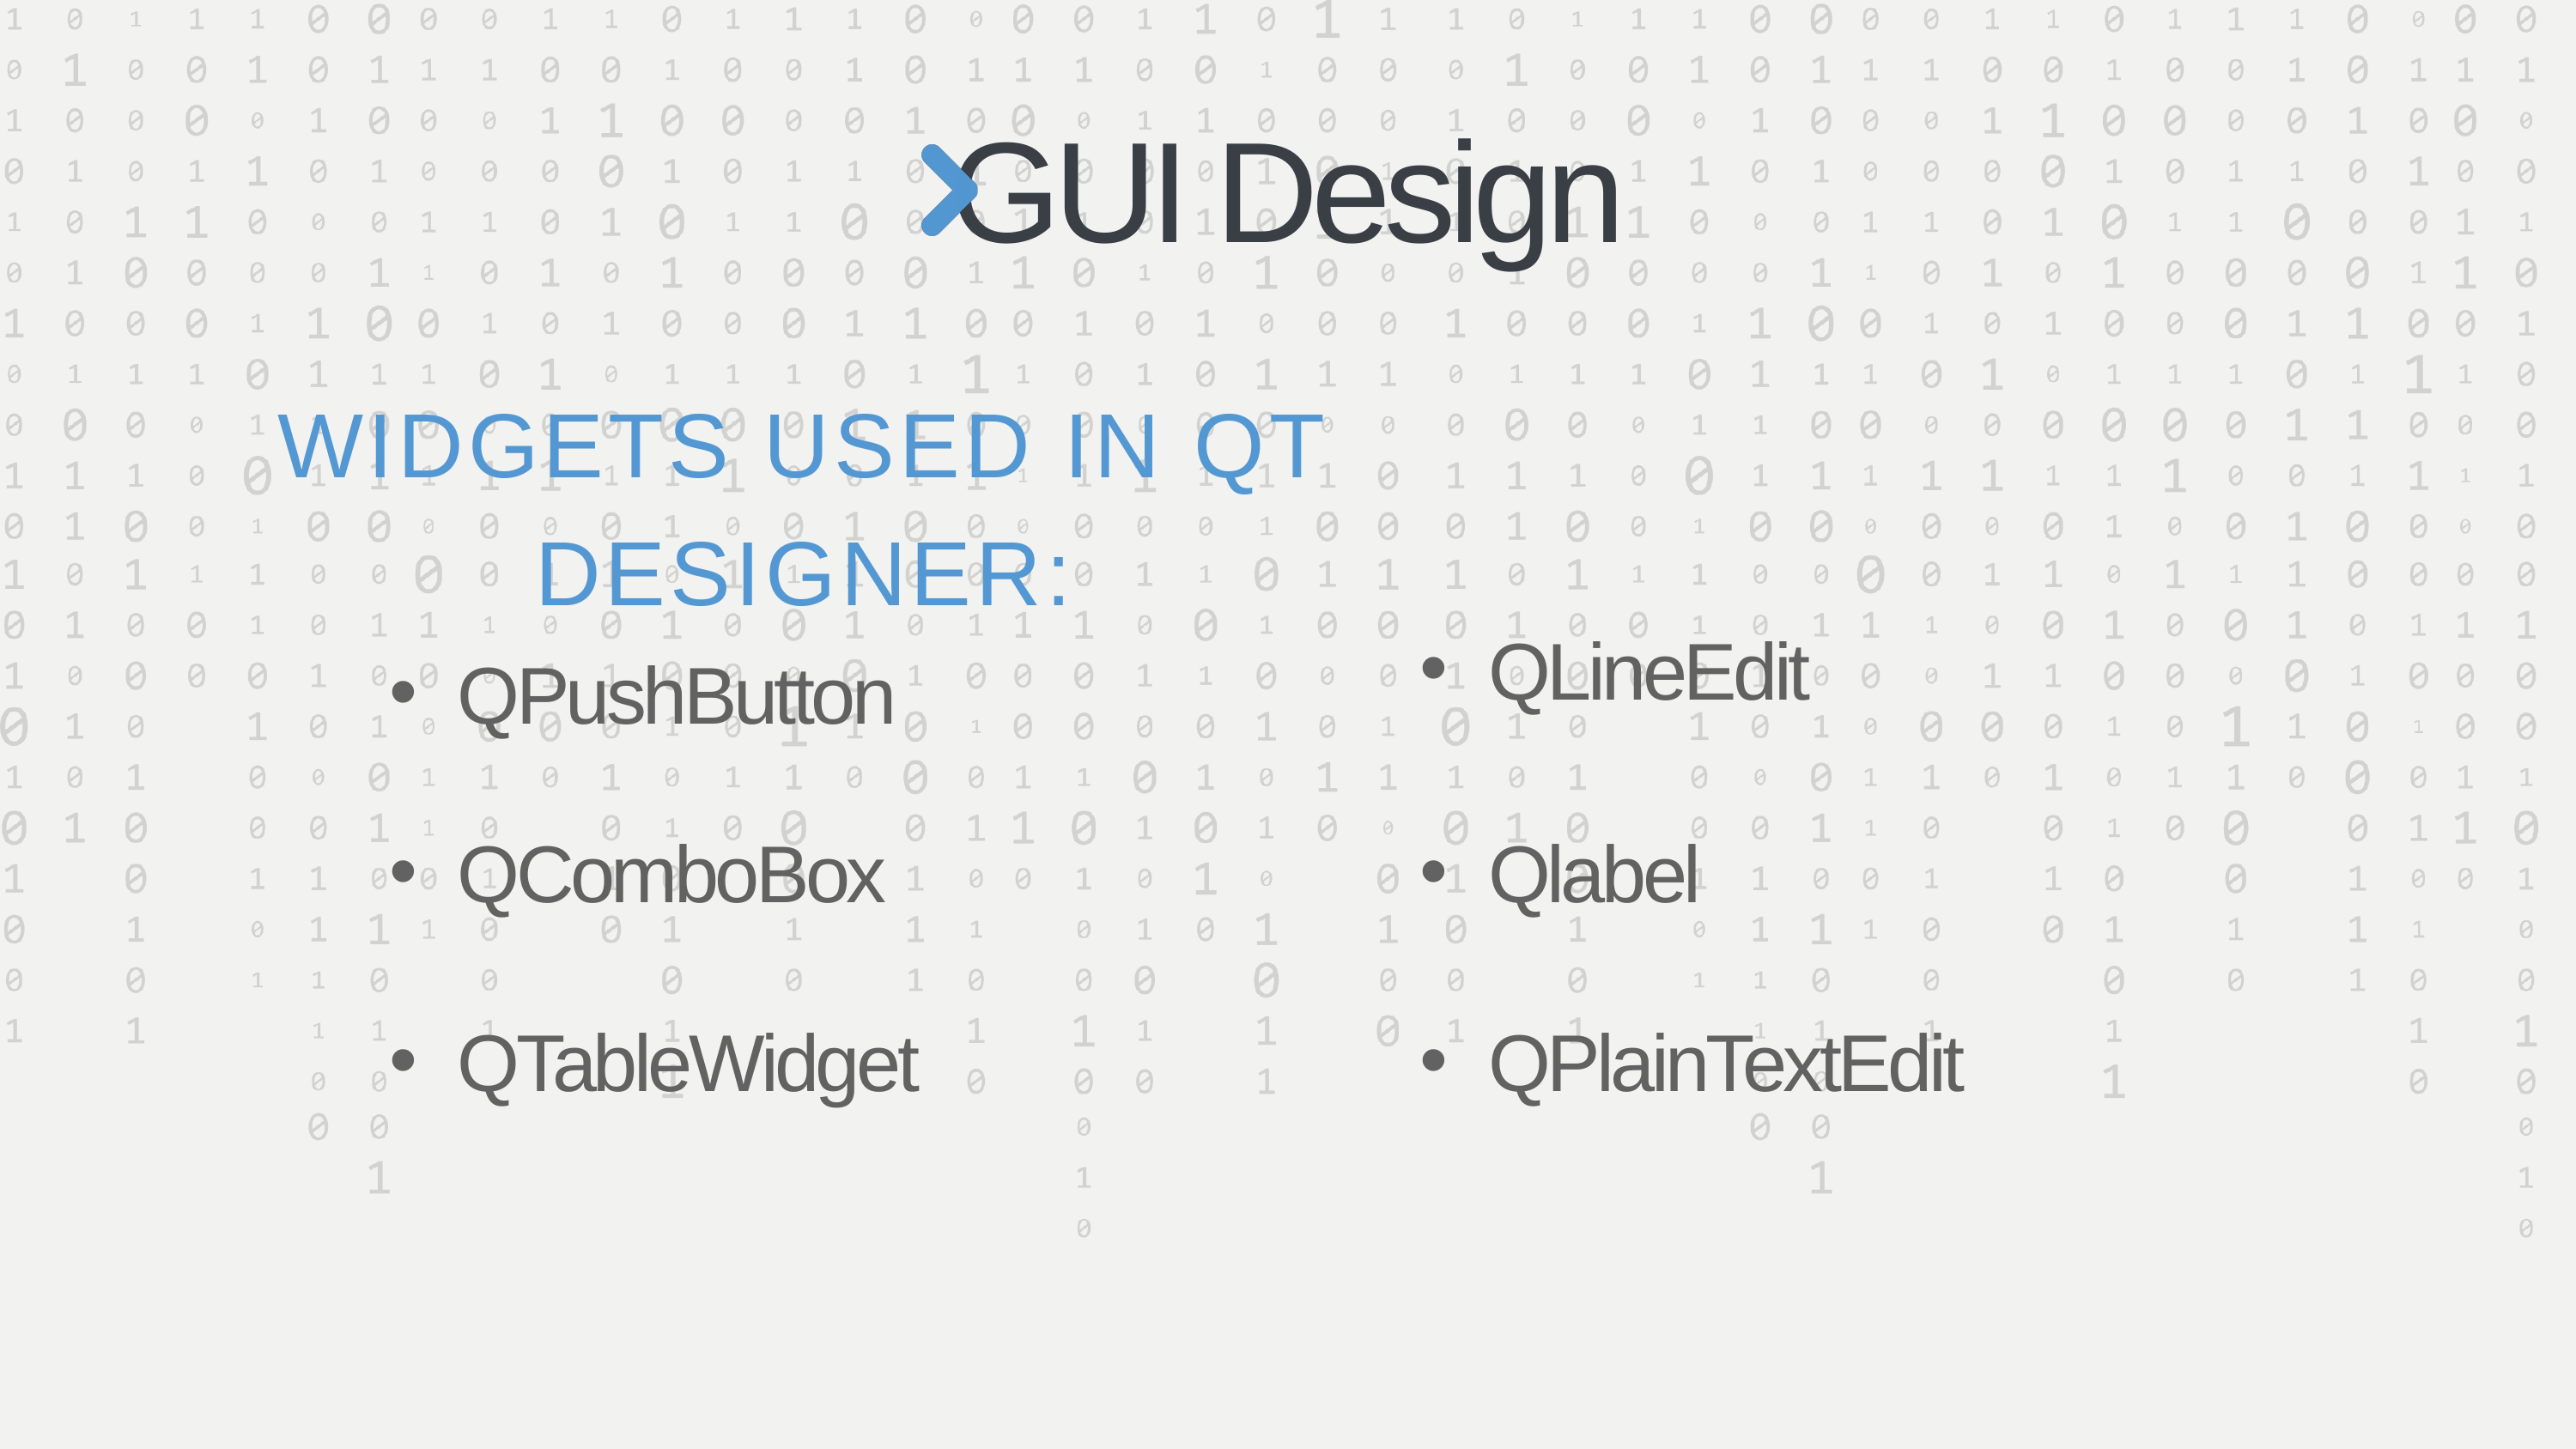

GUI Design

WIDGETS USED IN QT DESIGNER:

QLineEdit

QPushButton

QComboBox

Qlabel

QTableWidget

QPlainTextEdit